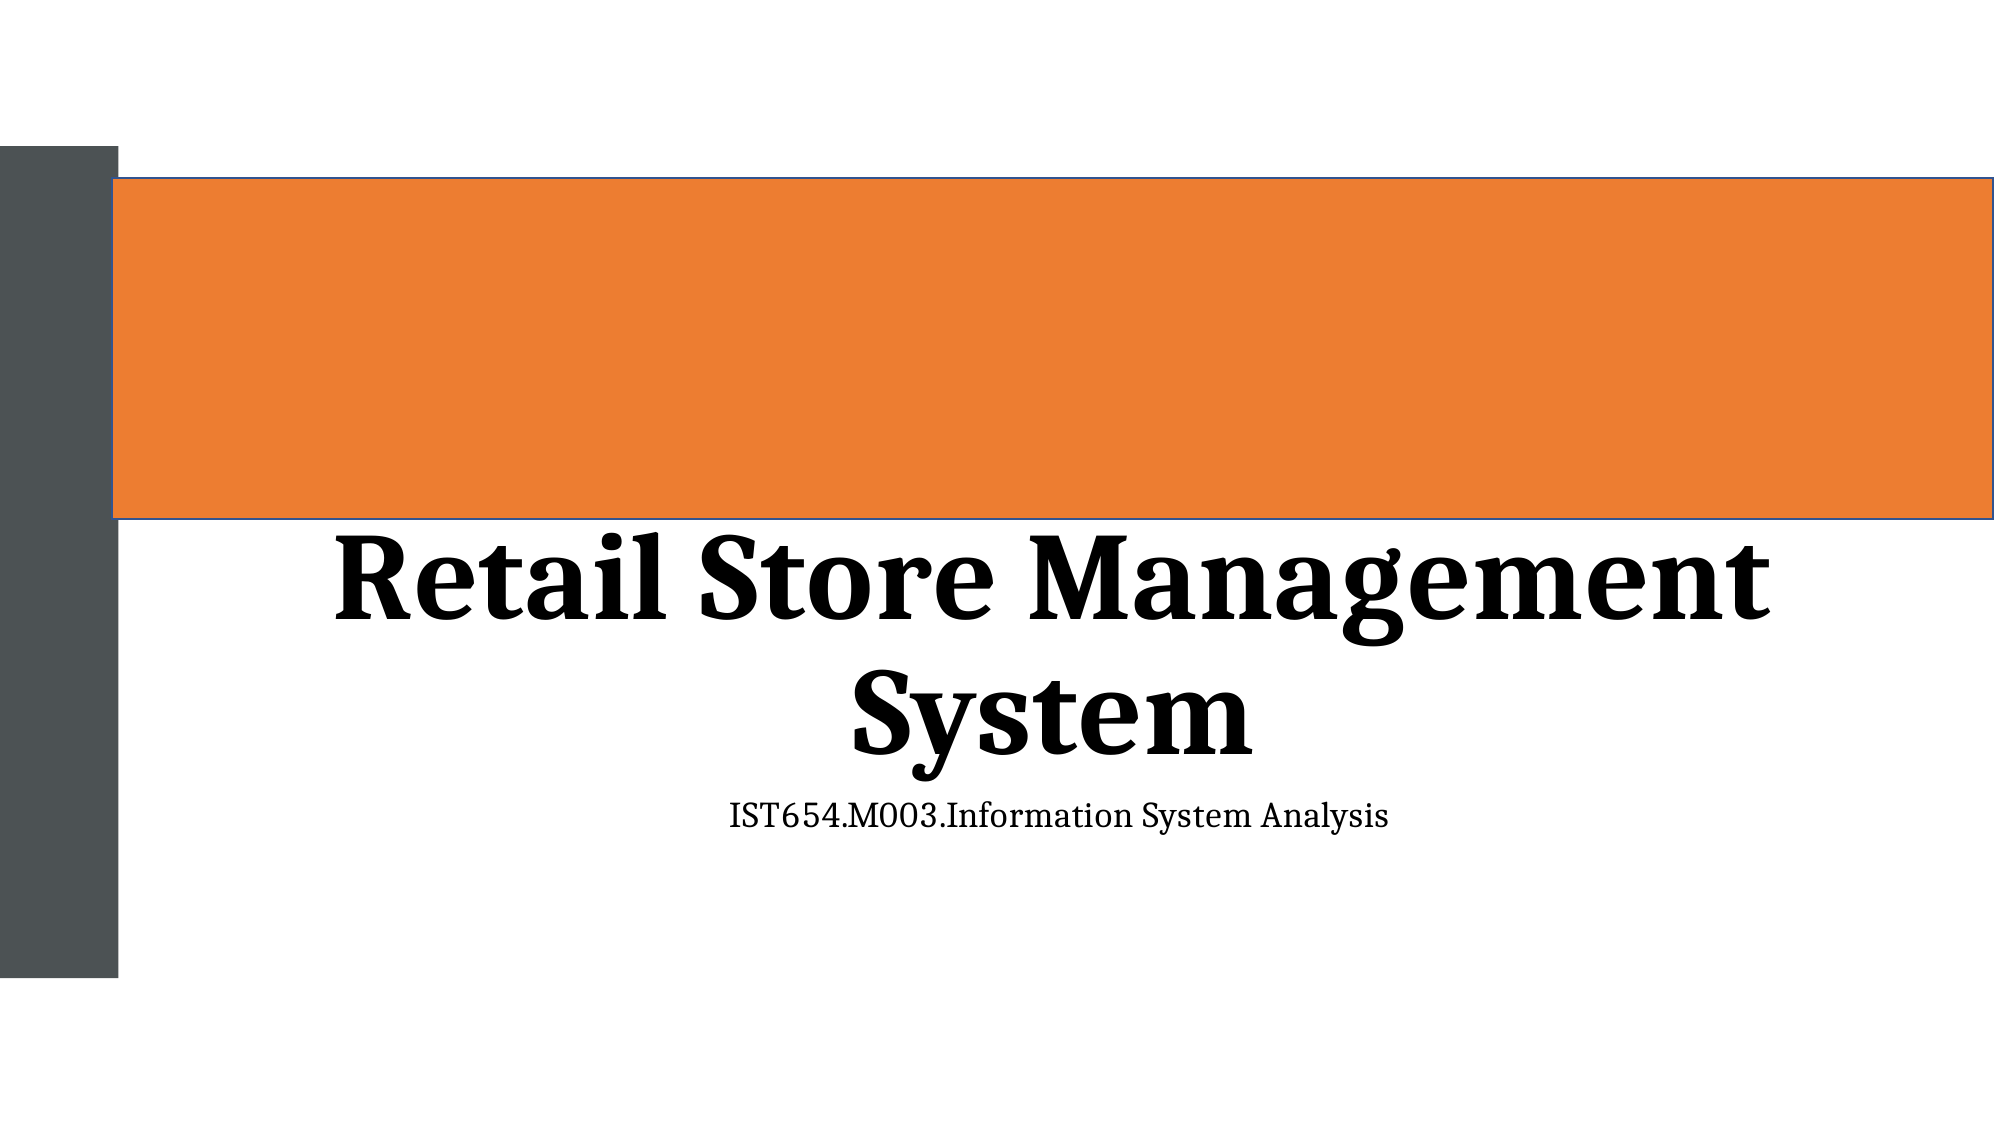

# Retail Store Management System
IST654.M003.Information System Analysis